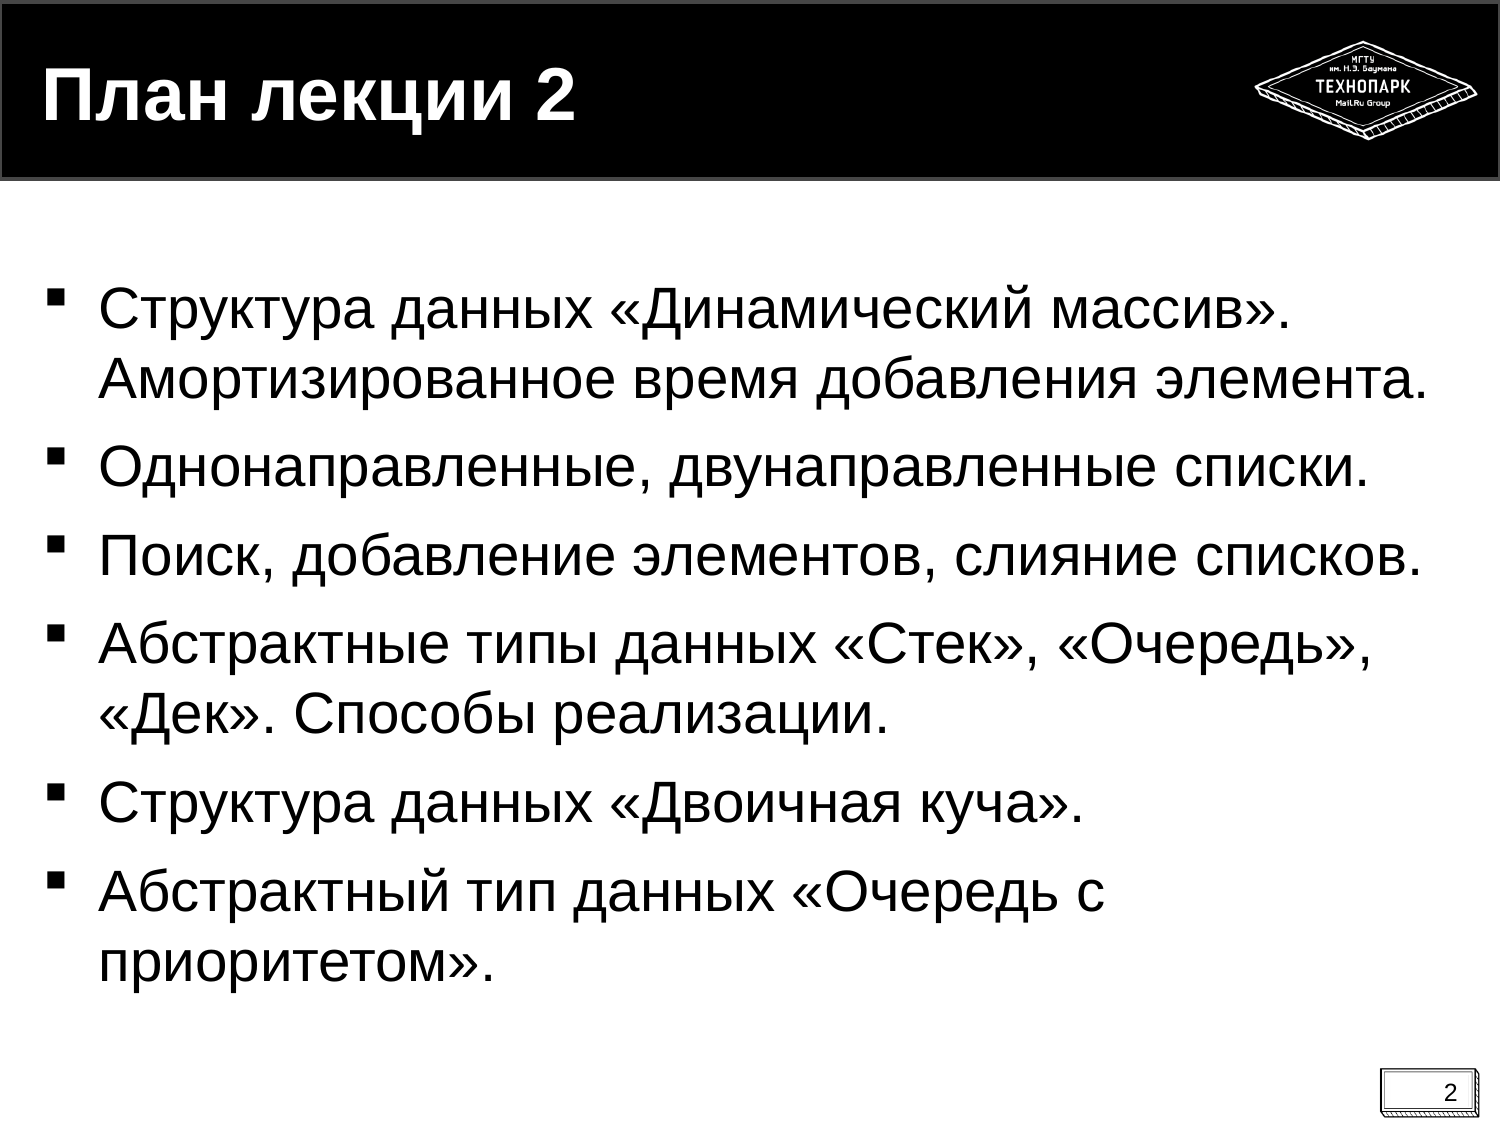

# План лекции 2
Структура данных «Динамический массив». Амортизированное время добавления элемента.
Однонаправленные, двунаправленные списки.
Поиск, добавление элементов, слияние списков.
Абстрактные типы данных «Стек», «Очередь», «Дек». Способы реализации.
Структура данных «Двоичная куча».
Абстрактный тип данных «Очередь с приоритетом».
2